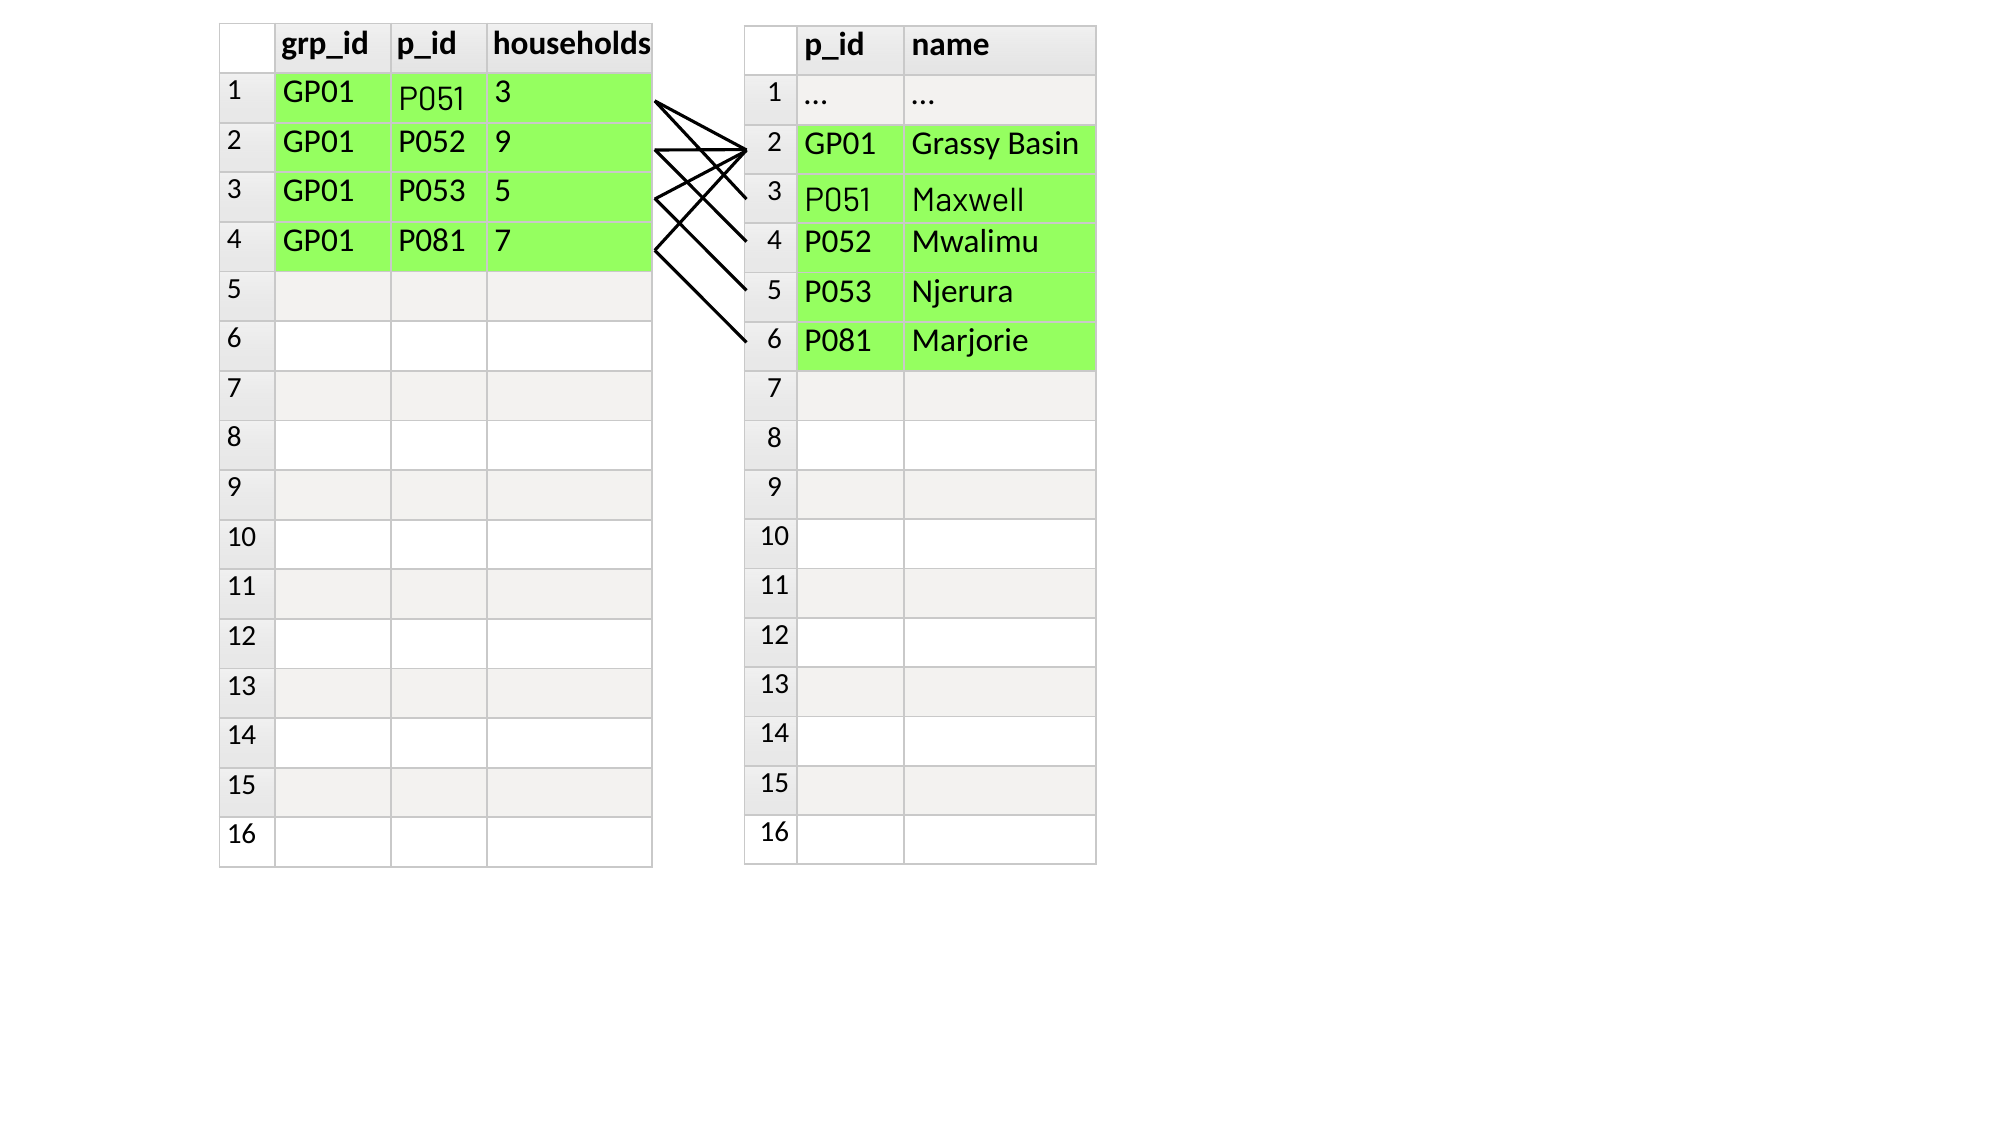

|  | grp\_id | p\_id | households |
| --- | --- | --- | --- |
| 1 | GP01 | P051 | 3 |
| 2 | GP01 | P052 | 9 |
| 3 | GP01 | P053 | 5 |
| 4 | GP01 | P081 | 7 |
| 5 |  |  |  |
| 6 |  |  |  |
| 7 |  |  |  |
| 8 |  |  |  |
| 9 |  |  |  |
| 10 |  |  |  |
| 11 |  |  |  |
| 12 |  |  |  |
| 13 |  |  |  |
| 14 |  |  |  |
| 15 |  |  |  |
| 16 |  |  |  |
|  | p\_id | name |
| --- | --- | --- |
| 1 | … | … |
| 2 | GP01 | Grassy Basin |
| 3 | P051 | Maxwell |
| 4 | P052 | Mwalimu |
| 5 | P053 | Njerura |
| 6 | P081 | Marjorie |
| 7 |  |  |
| 8 |  |  |
| 9 |  |  |
| 10 |  |  |
| 11 |  |  |
| 12 |  |  |
| 13 |  |  |
| 14 |  |  |
| 15 |  |  |
| 16 |  |  |